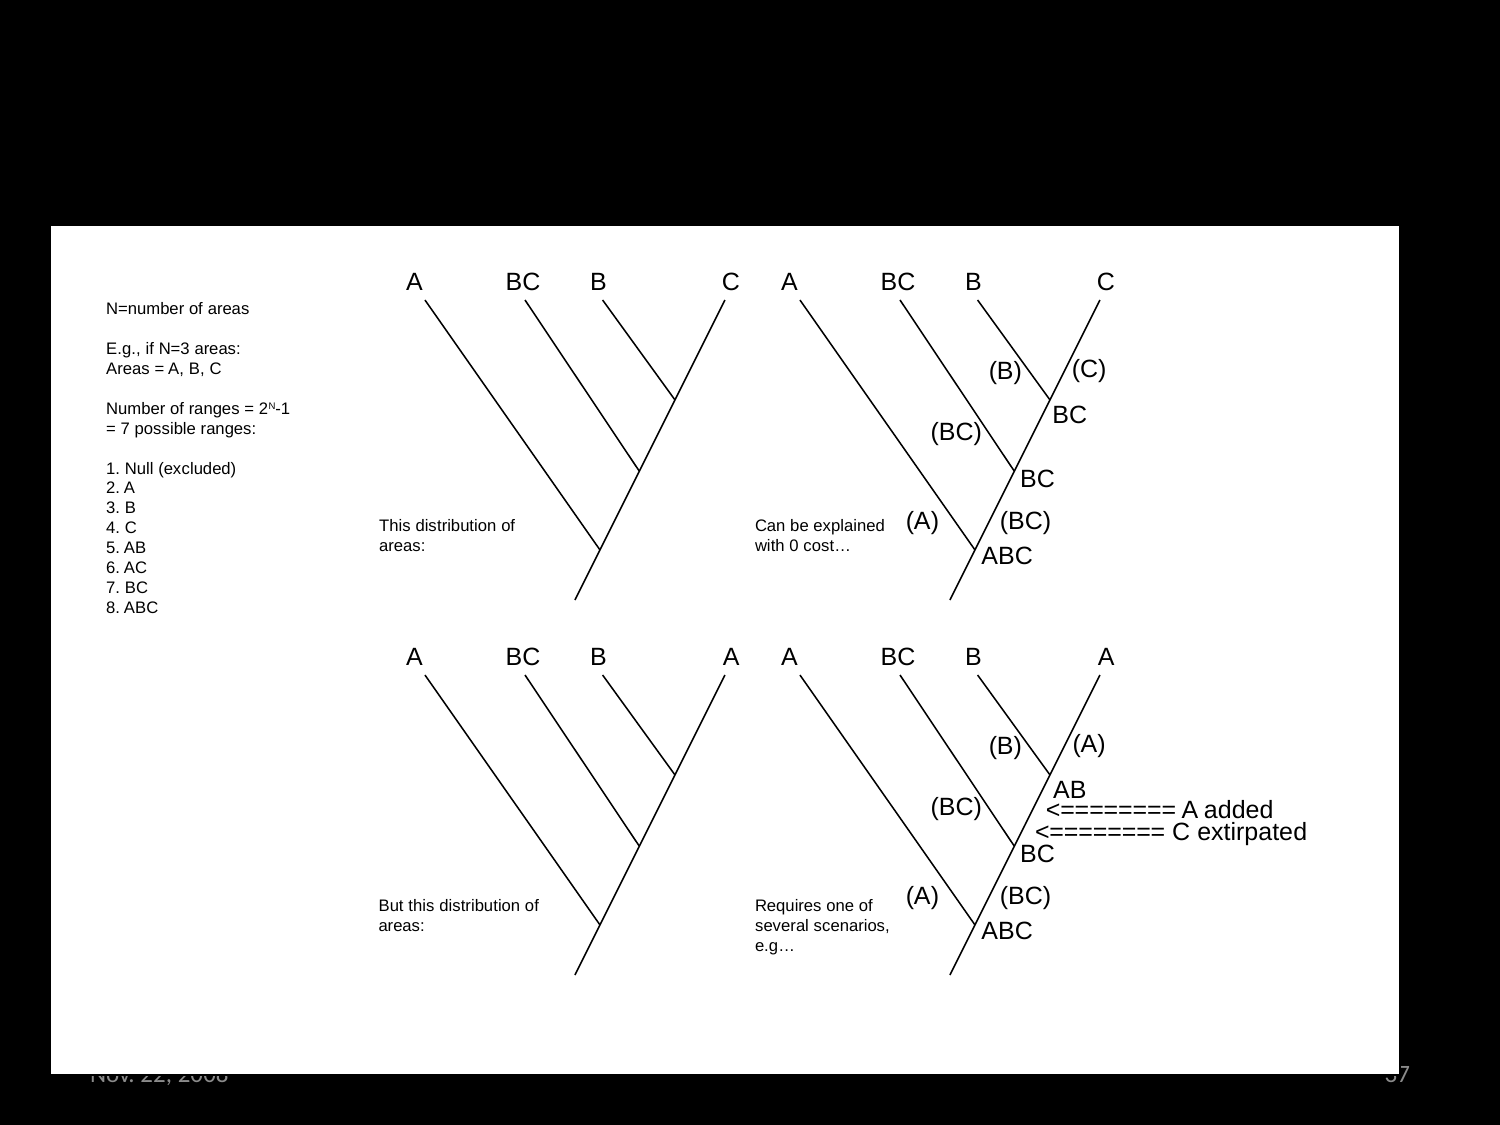

A
BC
B
C
A
BC
B
C
N=number of areas

E.g., if N=3 areas:
Areas = A, B, C

Number of ranges = 2N-1
= 7 possible ranges:

1. Null (excluded)
2. A
3. B
4. C
5. AB
6. AC
7. BC
8. ABC

(C)
(B)
BC
(BC)
BC

(A)
(BC)
This distribution of
areas:
Can be explained with 0 cost…
ABC
A
BC
B
A
A
BC
B
A

(A)
(B)
AB
(BC)
<======== A added
<======== C extirpated
BC

(A)
(BC)
Requires one of several scenarios, e.g…
But this distribution of
areas:
ABC
Nov. 22, 2008
UC Berkeley Comp Bio Group
37